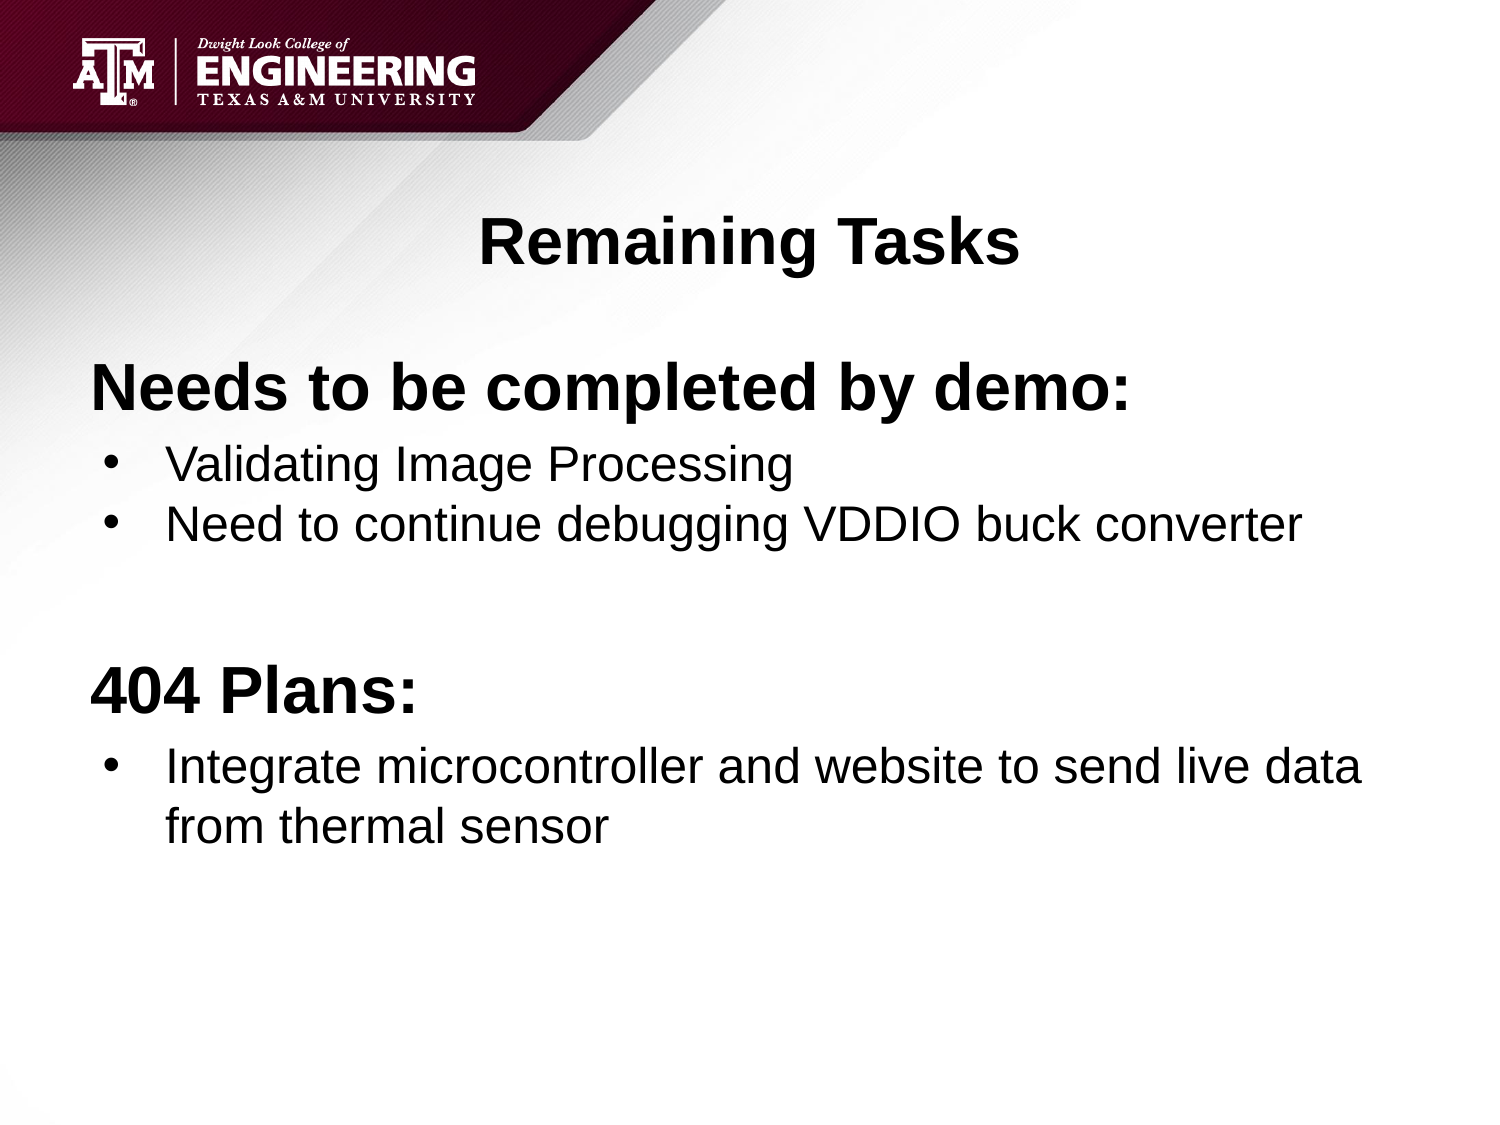

# Remaining Tasks
Needs to be completed by demo:
Validating Image Processing
Need to continue debugging VDDIO buck converter

404 Plans:
Integrate microcontroller and website to send live data from thermal sensor